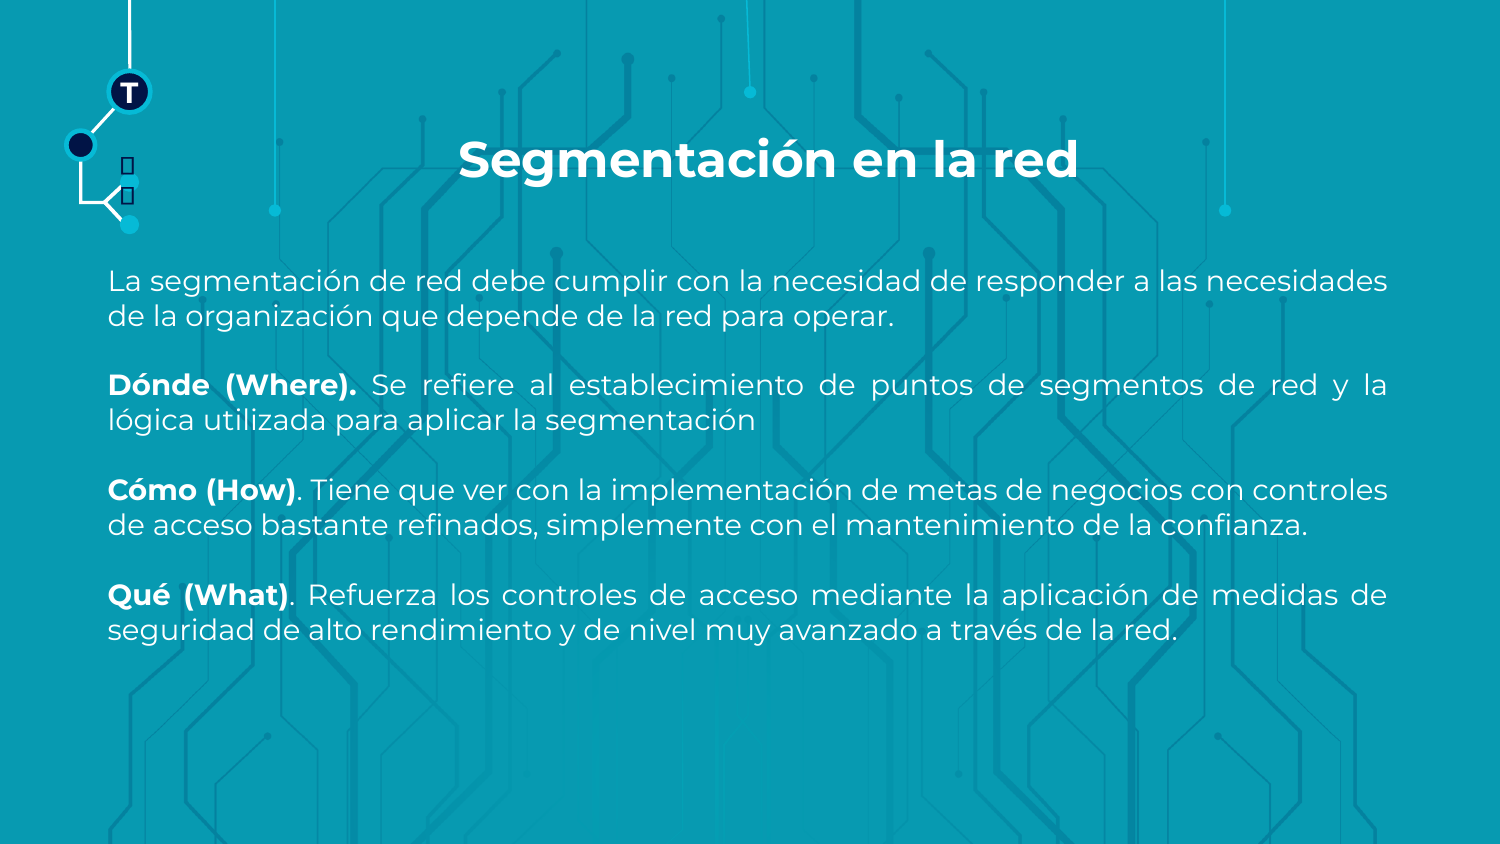

T
Segmentación en la red

🠺

🠺
La segmentación de red debe cumplir con la necesidad de responder a las necesidades de la organización que depende de la red para operar.

Dónde (Where). Se refiere al establecimiento de puntos de segmentos de red y la lógica utilizada para aplicar la segmentación

Cómo (How). Tiene que ver con la implementación de metas de negocios con controles de acceso bastante refinados, simplemente con el mantenimiento de la confianza.

Qué (What). Refuerza los controles de acceso mediante la aplicación de medidas de seguridad de alto rendimiento y de nivel muy avanzado a través de la red.